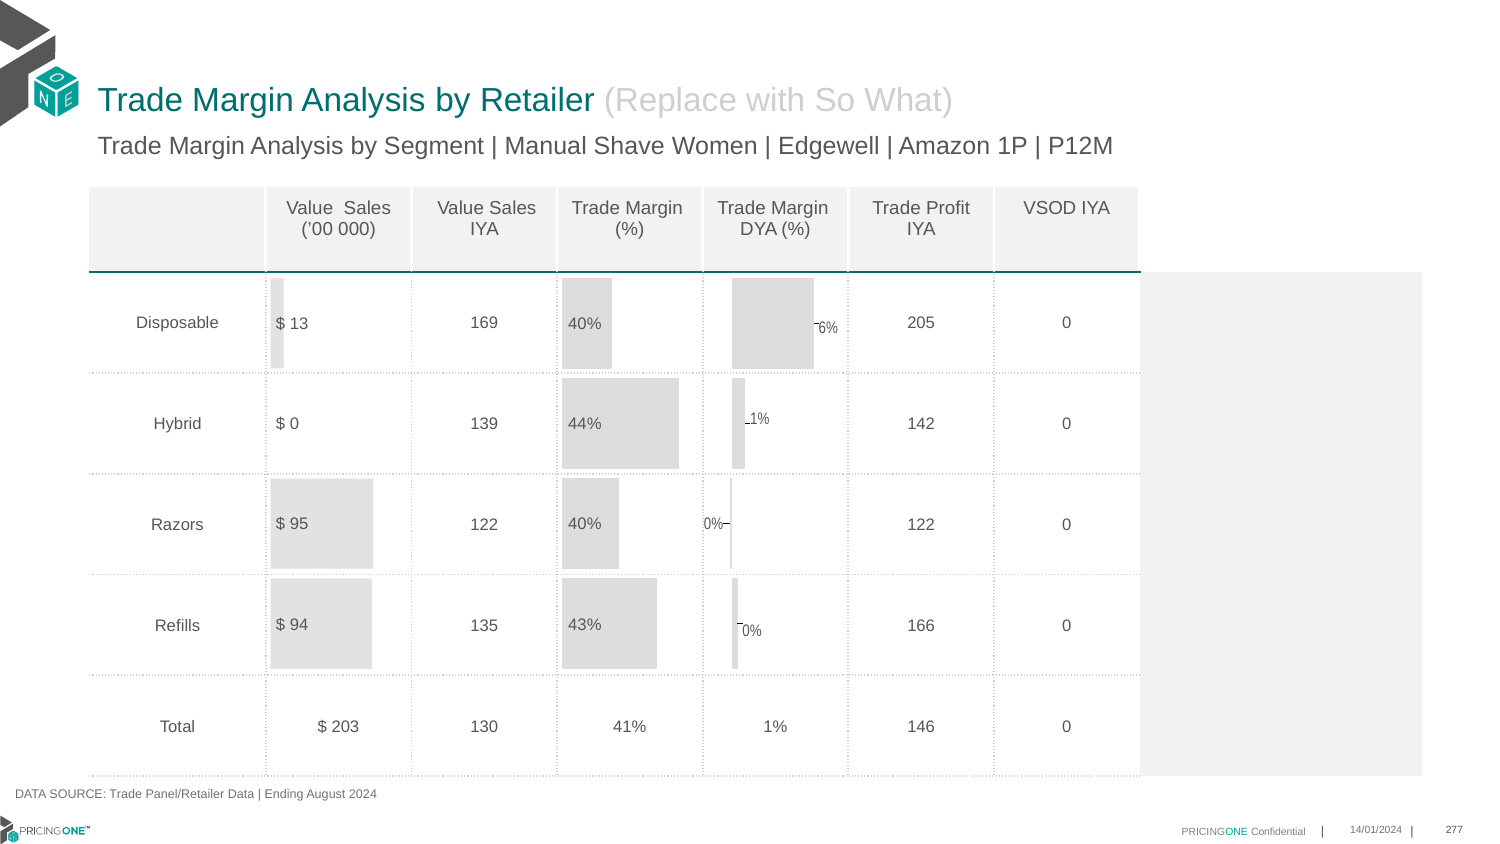

# Trade Margin Analysis by Retailer (Replace with So What)
Trade Margin Analysis by Segment | Manual Shave Women | Edgewell | Amazon 1P | P12M
|  | Value Sales (’00 000) | Value Sales IYA | Trade Margin (%) | Trade Margin DYA (%) | Trade Profit IYA | VSOD IYA |  |
| --- | --- | --- | --- | --- | --- | --- | --- |
| Disposable |  | 169 |  |  | 205 | 0 |  |
| Hybrid |  | 139 |  |  | 142 | 0 |  |
| Razors |  | 122 |  |  | 122 | 0 |  |
| Refills |  | 135 |  |  | 166 | 0 |  |
| Total | $ 203 | 130 | 41% | 1% | 146 | 0 |  |

### Chart

| Category | Trade Margin DYA |
|---|---|
| Disposable | 0.06455154701207755 |
| Hybrid | 0.010489115531509496 |
| Razors | -0.0014248833600393196 |
| Refills | 0.004650232523737696 |
|  | None |

### Chart

| Category | Trade Margin % |
|---|---|
| Disposable | 0.39935204725272944 |
| Hybrid | 0.4395738696442921 |
| Razors | 0.40380844417746636 |
| Refills | 0.4261839480942046 |
|  | None |

### Chart

| Category | Value Sales |
|---|---|
| Disposable | 13.0 |
| Hybrid | 0.0 |
| Razors | 95.0 |
| Refills | 94.0 |
|  | None |
DATA SOURCE: Trade Panel/Retailer Data | Ending August 2024

14/01/2024
277